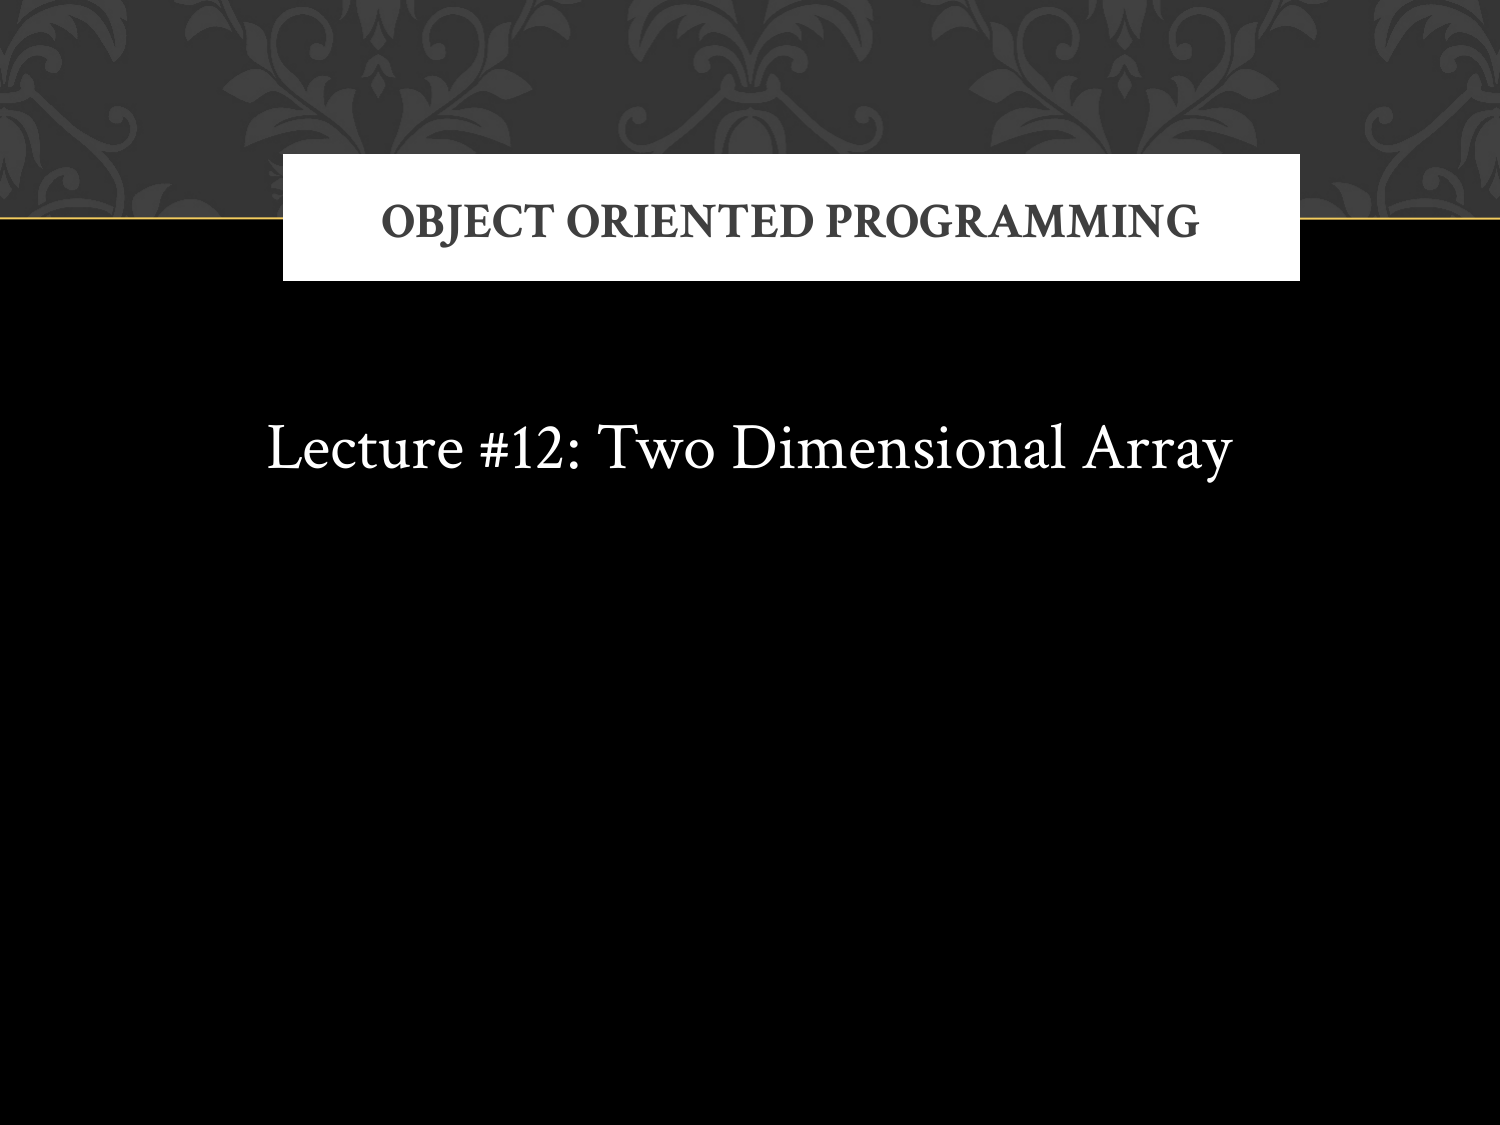

# OBJECT ORIENTED PROGRAMMING

Lecture #12: Two Dimensional Array